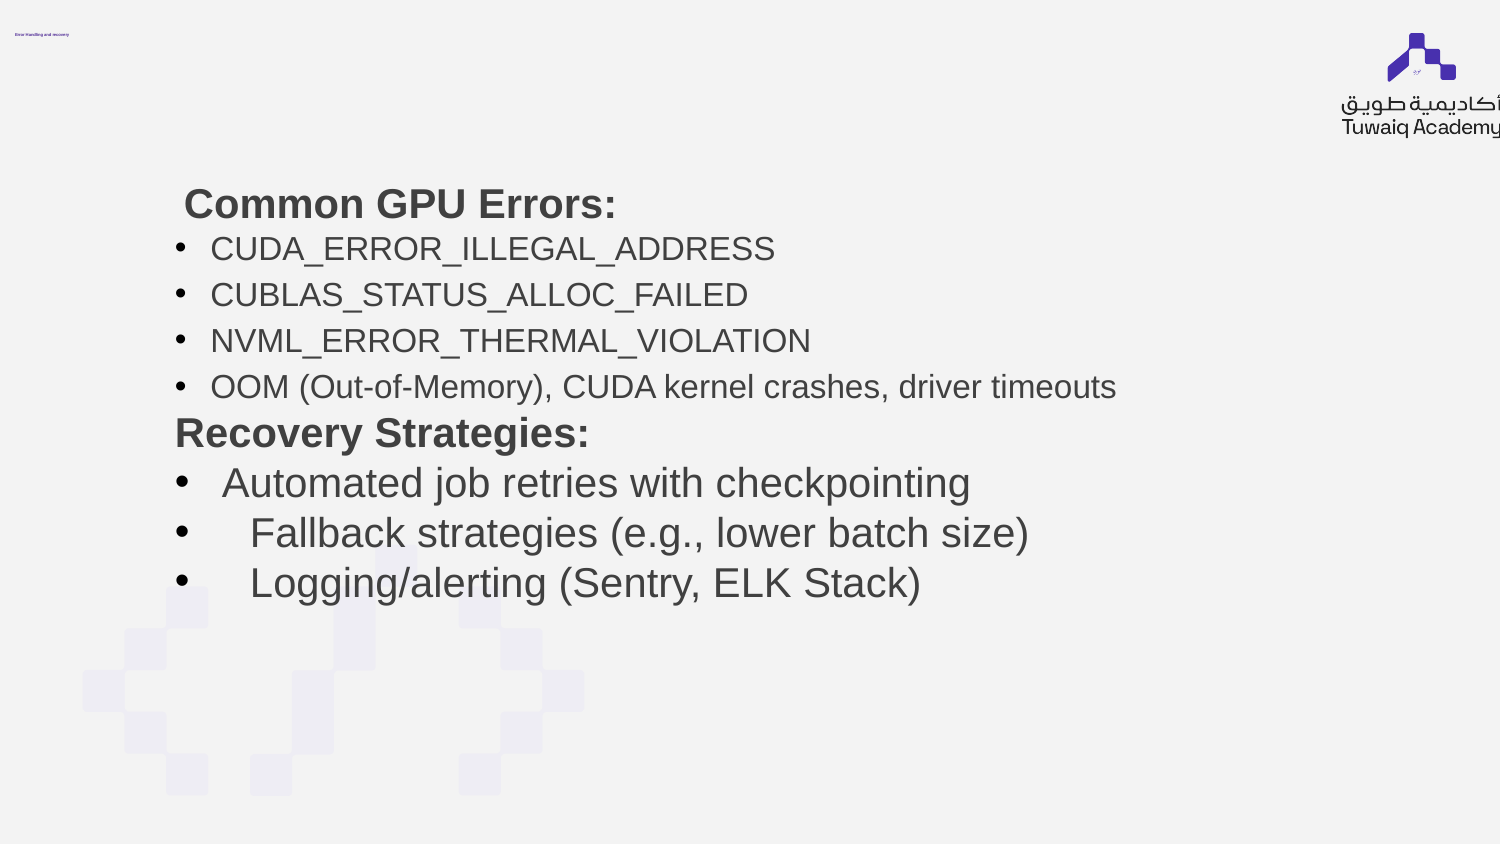

# Error Handling and recovery
 Common GPU Errors:
CUDA_ERROR_ILLEGAL_ADDRESS
CUBLAS_STATUS_ALLOC_FAILED
NVML_ERROR_THERMAL_VIOLATION
OOM (Out-of-Memory), CUDA kernel crashes, driver timeouts
Recovery Strategies:
Automated job retries with checkpointing
Fallback strategies (e.g., lower batch size)
Logging/alerting (Sentry, ELK Stack)